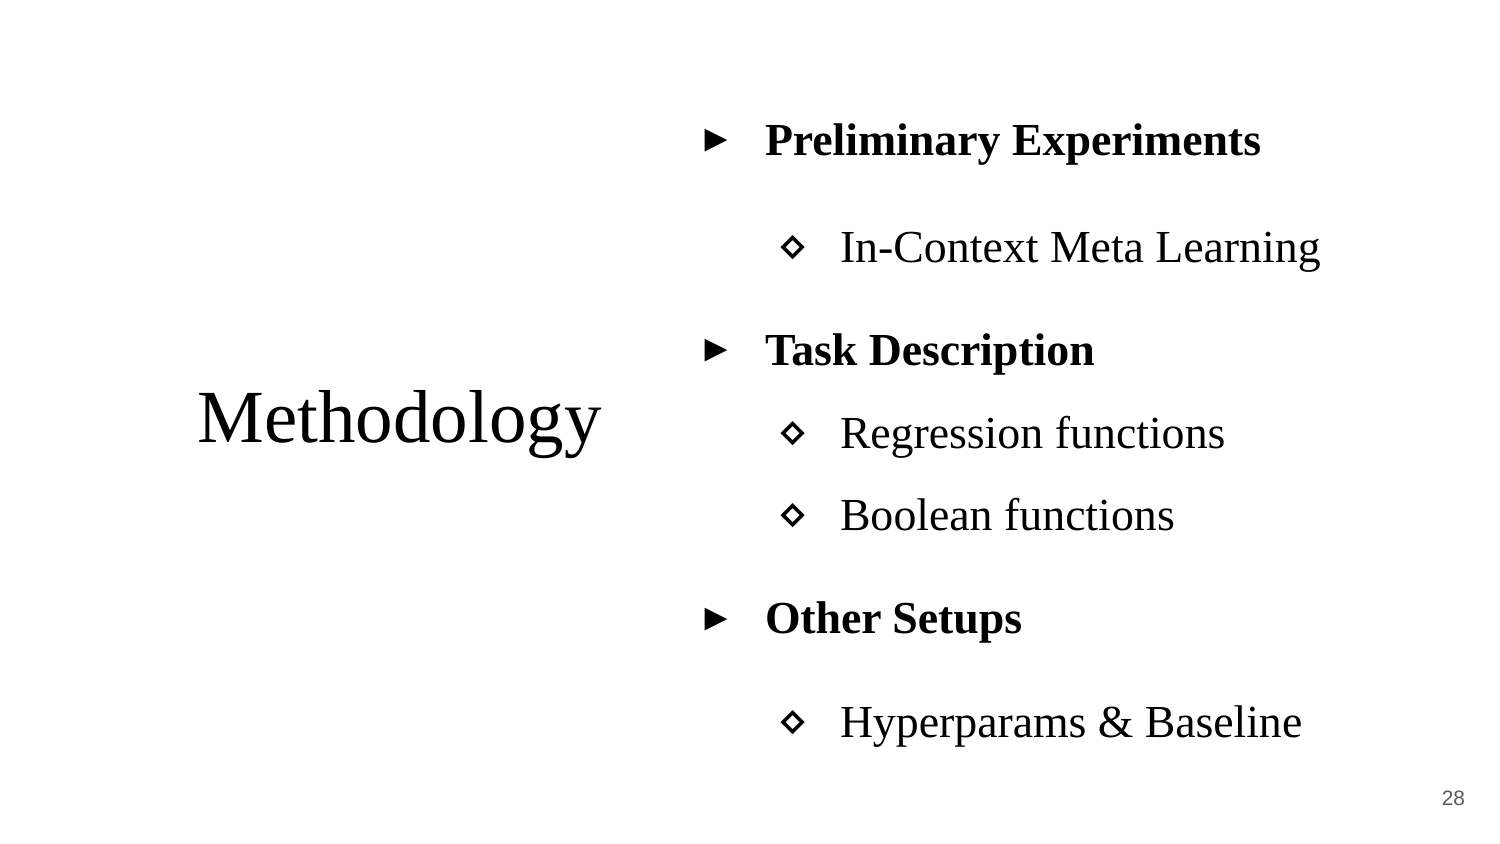

Preliminary Experiments
In-Context Meta Learning
Task Description
Regression functions
Boolean functions
Other Setups
Hyperparams & Baseline
# Methodology
28